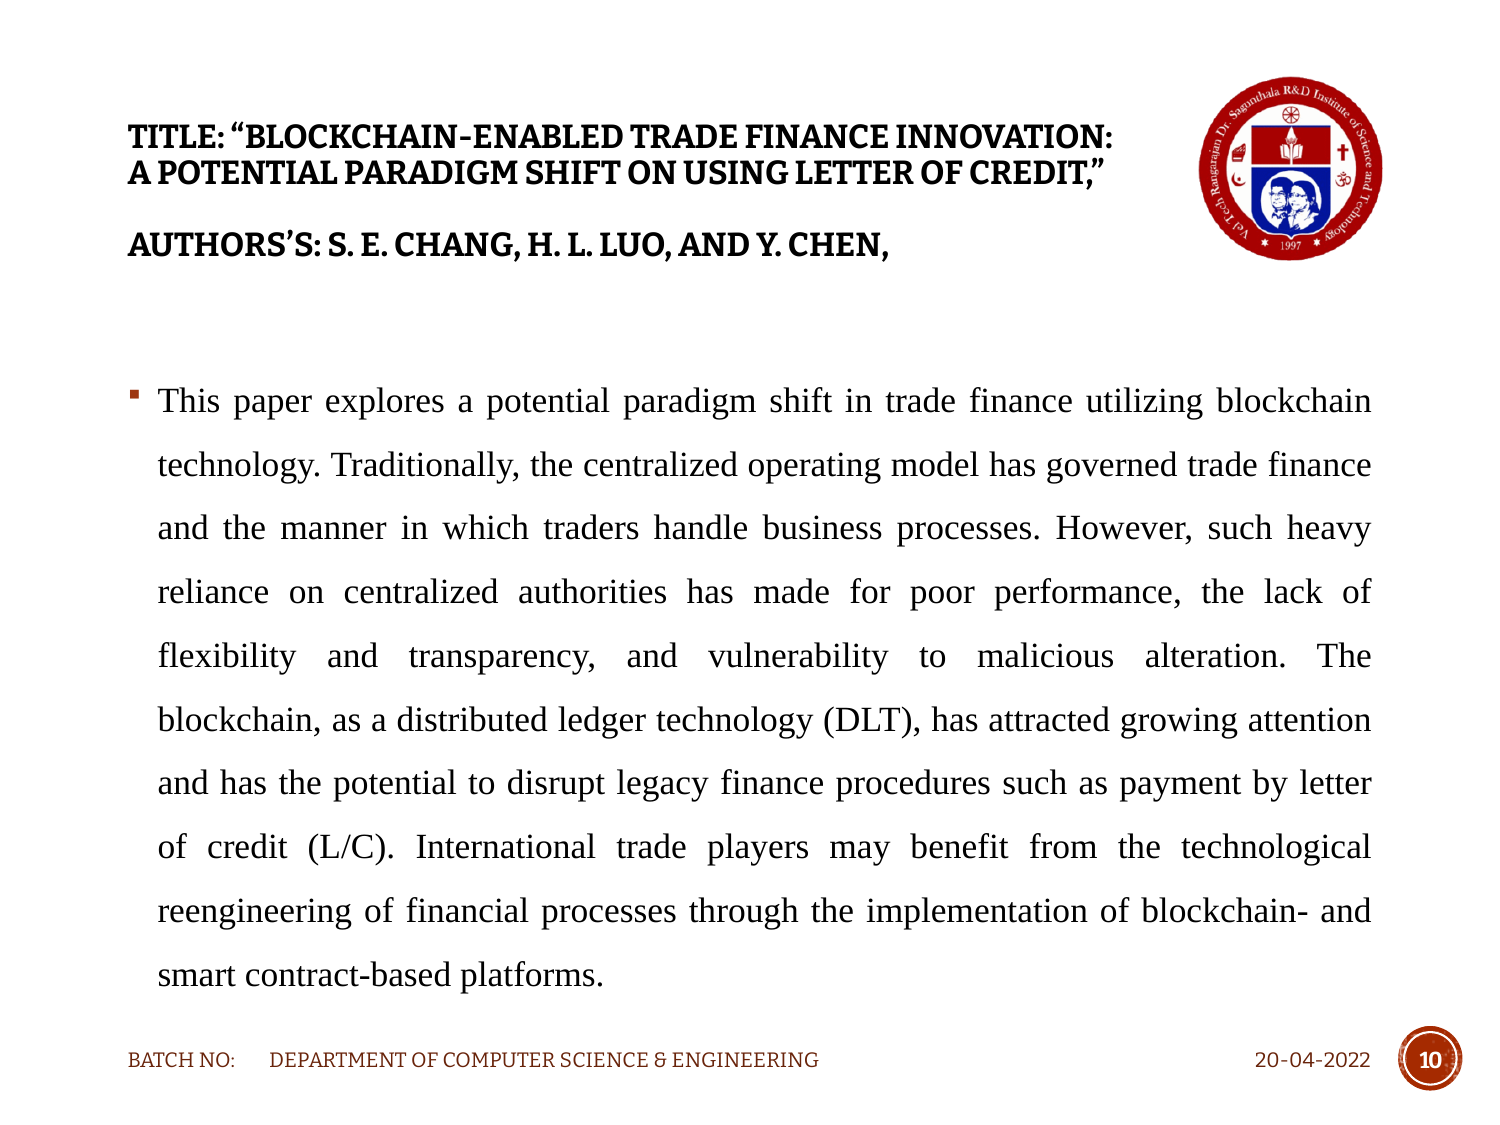

# TITLE: “Blockchain-enabled trade finance innovation: A potential paradigm shift on using letter of credit,” AUTHORS’S: S. E. Chang, H. L. Luo, and Y. Chen,
This paper explores a potential paradigm shift in trade finance utilizing blockchain technology. Traditionally, the centralized operating model has governed trade finance and the manner in which traders handle business processes. However, such heavy reliance on centralized authorities has made for poor performance, the lack of flexibility and transparency, and vulnerability to malicious alteration. The blockchain, as a distributed ledger technology (DLT), has attracted growing attention and has the potential to disrupt legacy finance procedures such as payment by letter of credit (L/C). International trade players may benefit from the technological reengineering of financial processes through the implementation of blockchain- and smart contract-based platforms.
BATCH NO:        DEPARTMENT OF COMPUTER SCIENCE & ENGINEERING
20-04-2022
10